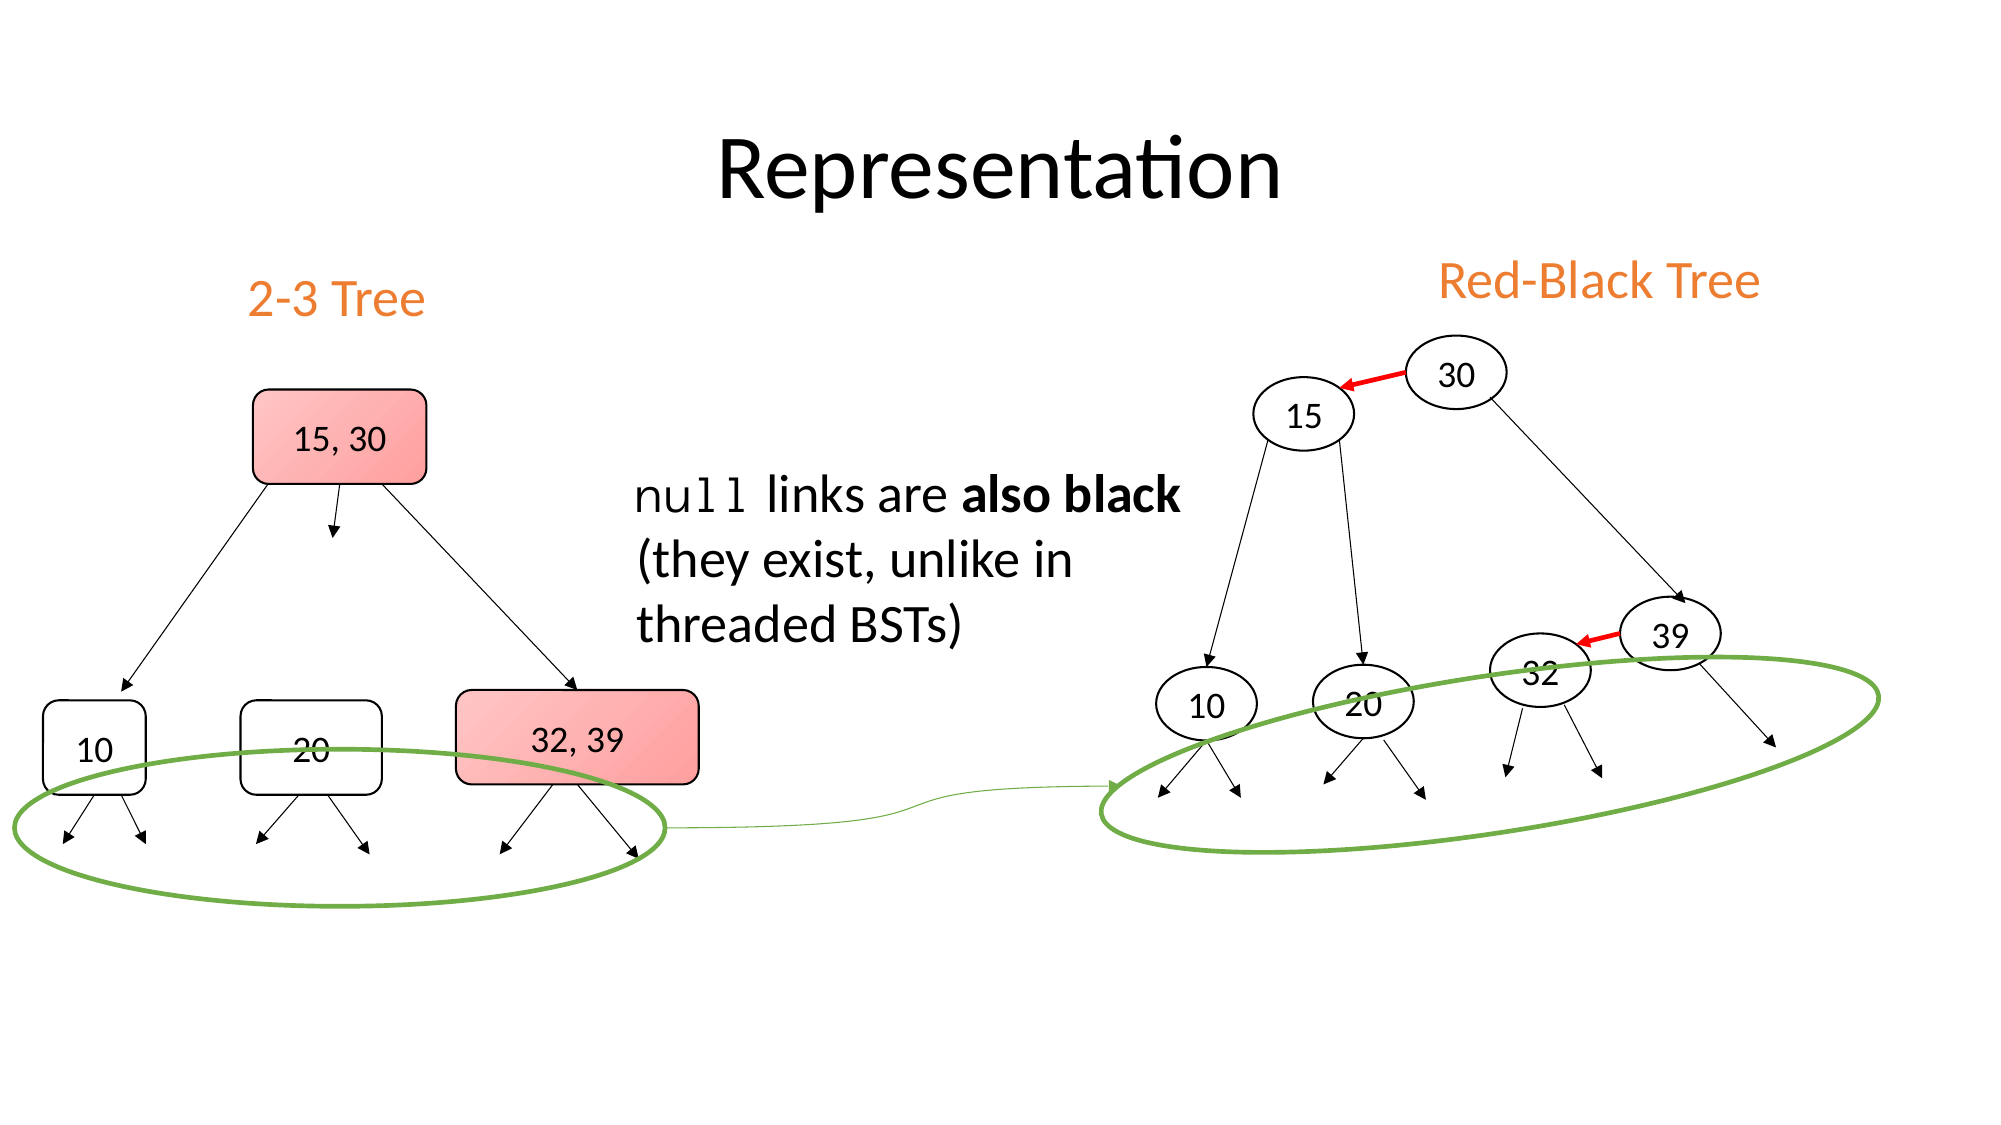

# Representation
Red-Black Tree
2-3 Tree
30
15
15, 30
null links are also black (they exist, unlike in threaded BSTs)
39
32
20
10

32, 39
10
20